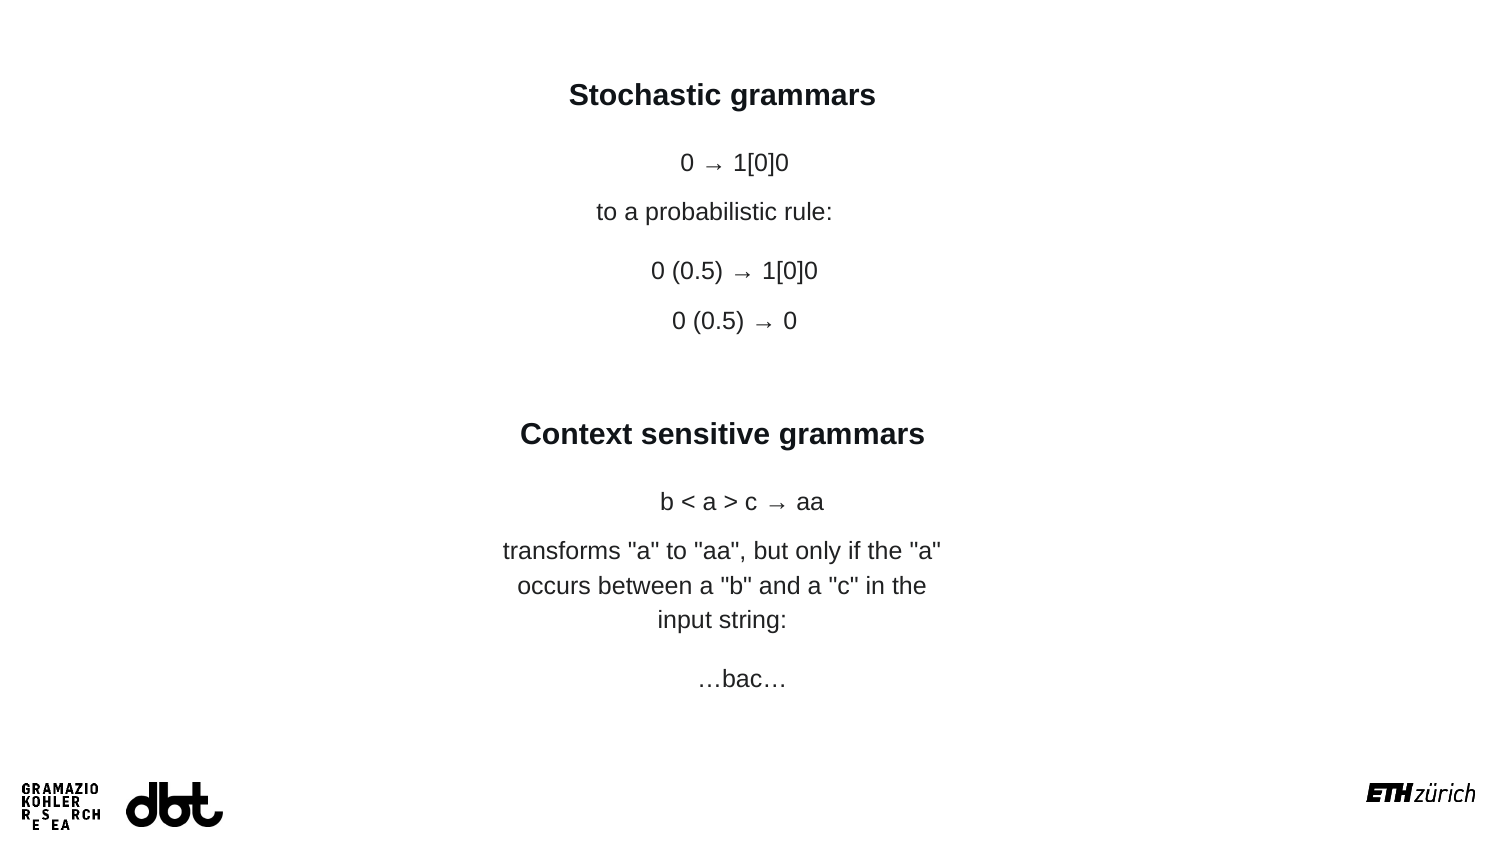

Stochastic grammars
0 → 1[0]0
to a probabilistic rule:
0 (0.5) → 1[0]0
0 (0.5) → 0
Context sensitive grammars
b < a > c → aa
transforms "a" to "aa", but only if the "a" occurs between a "b" and a "c" in the input string:
…bac…